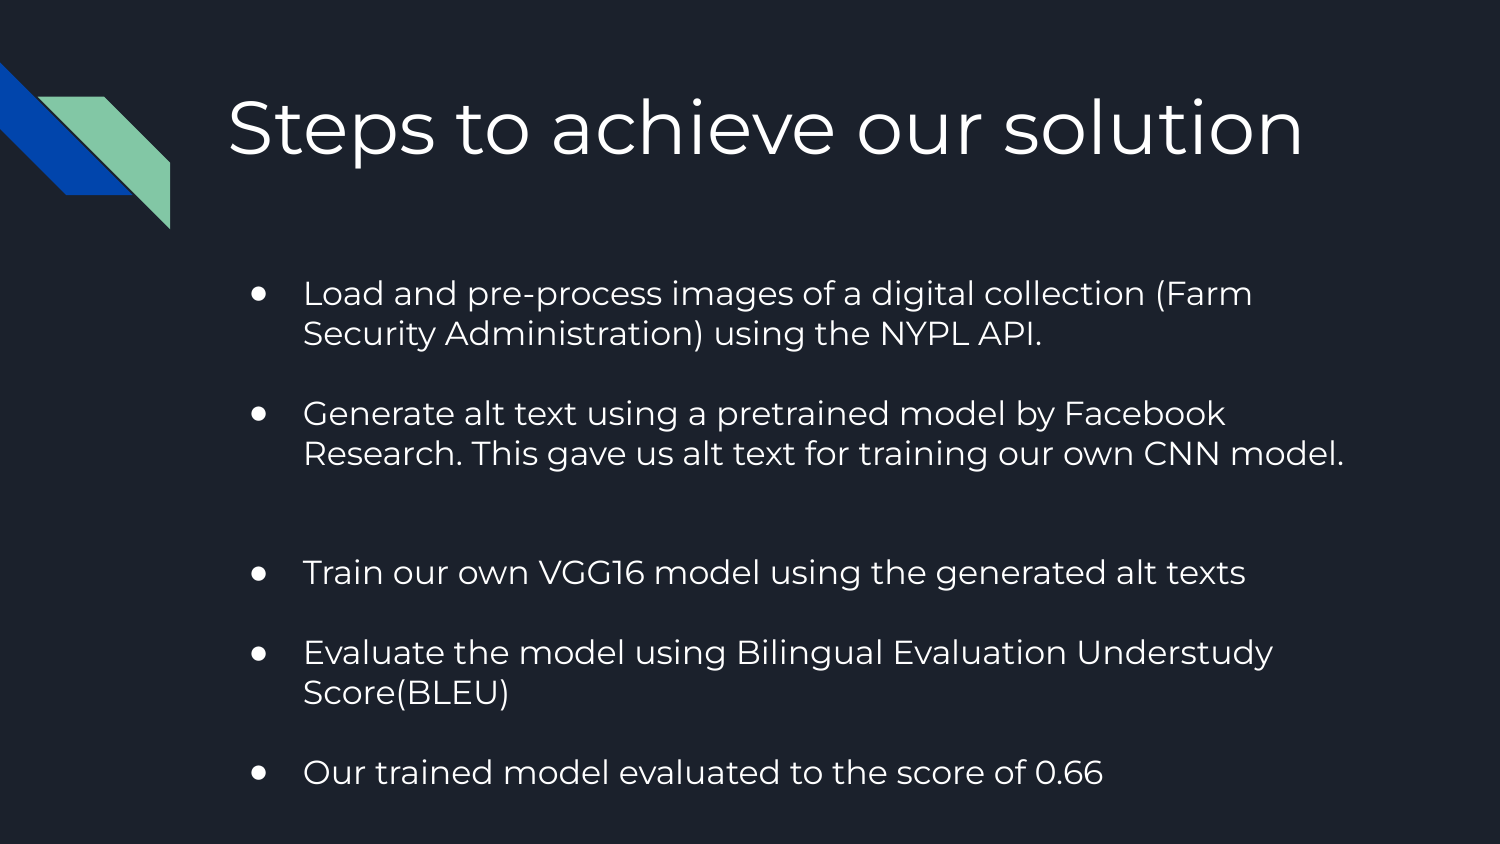

# Steps to achieve our solution
Load and pre-process images of a digital collection (Farm Security Administration) using the NYPL API.
Generate alt text using a pretrained model by Facebook Research. This gave us alt text for training our own CNN model.
Train our own VGG16 model using the generated alt texts

Evaluate the model using Bilingual Evaluation Understudy Score(BLEU)

Our trained model evaluated to the score of 0.66